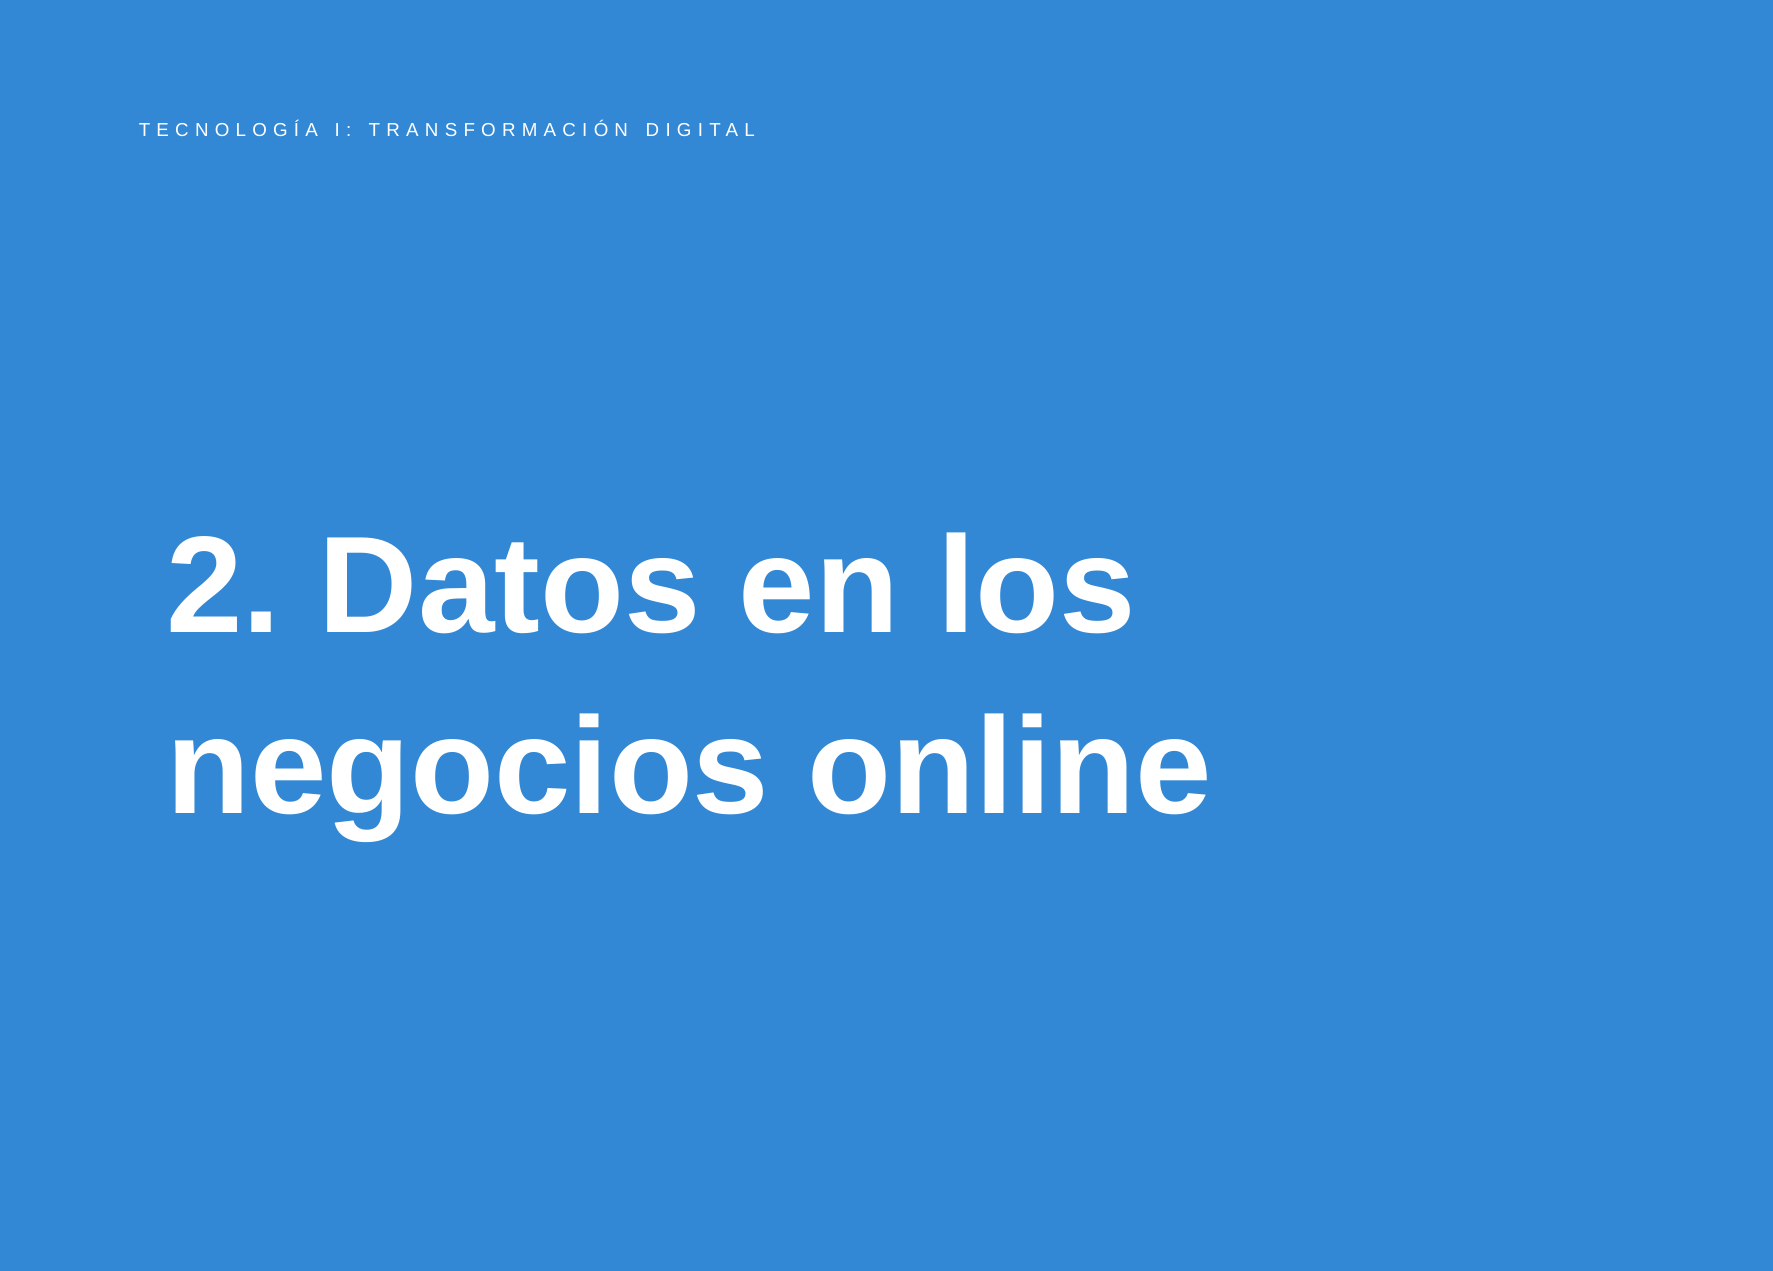

TECNOLOGÍA I: TRANSFORMACIÓN DIGITAL

2. Datos en los negocios online